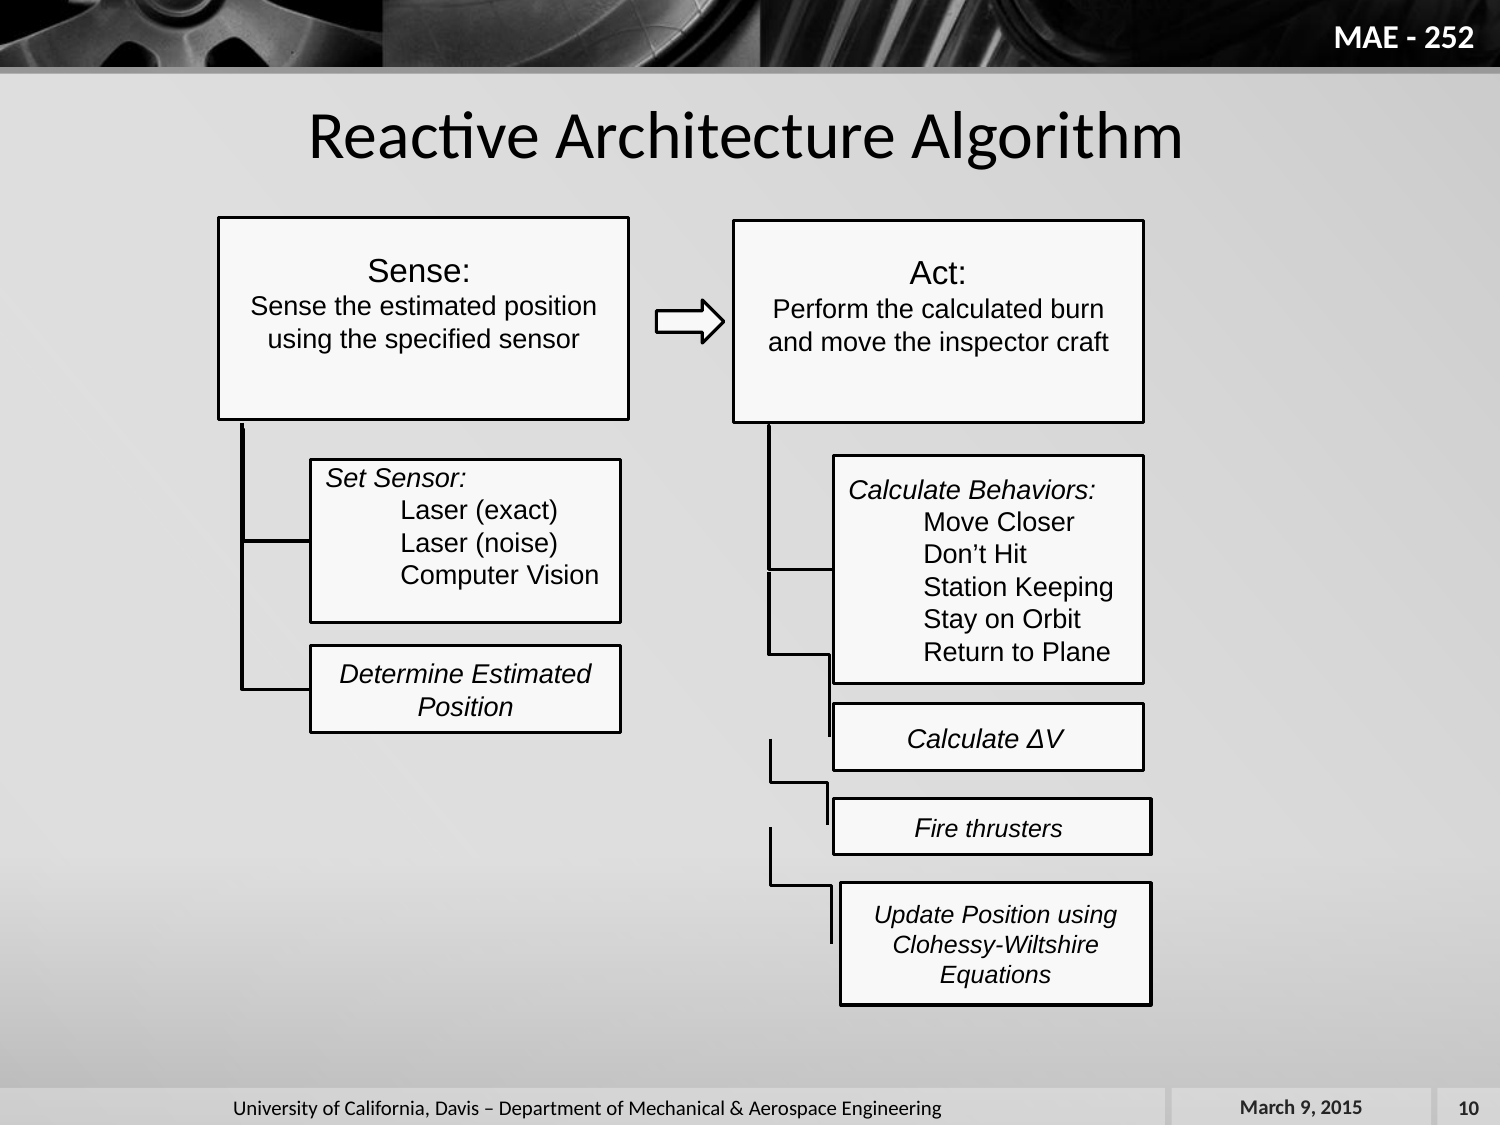

MAE - 252
# Reactive Architecture Algorithm
Sense:
Sense the estimated position using the specified sensor

Act:
Perform the calculated burn and move the inspector craft

Calculate Behaviors:
          Move Closer
          Don’t Hit
          Station Keeping
          Stay on Orbit
          Return to Plane
Set Sensor:
          Laser (exact)
          Laser (noise)
          Computer Vision

Determine Estimated Position
Calculate ΔV
Fire thrusters
Update Position using Clohessy-Wiltshire Equations
March 9, 2015
10
University of California, Davis – Department of Mechanical & Aerospace Engineering